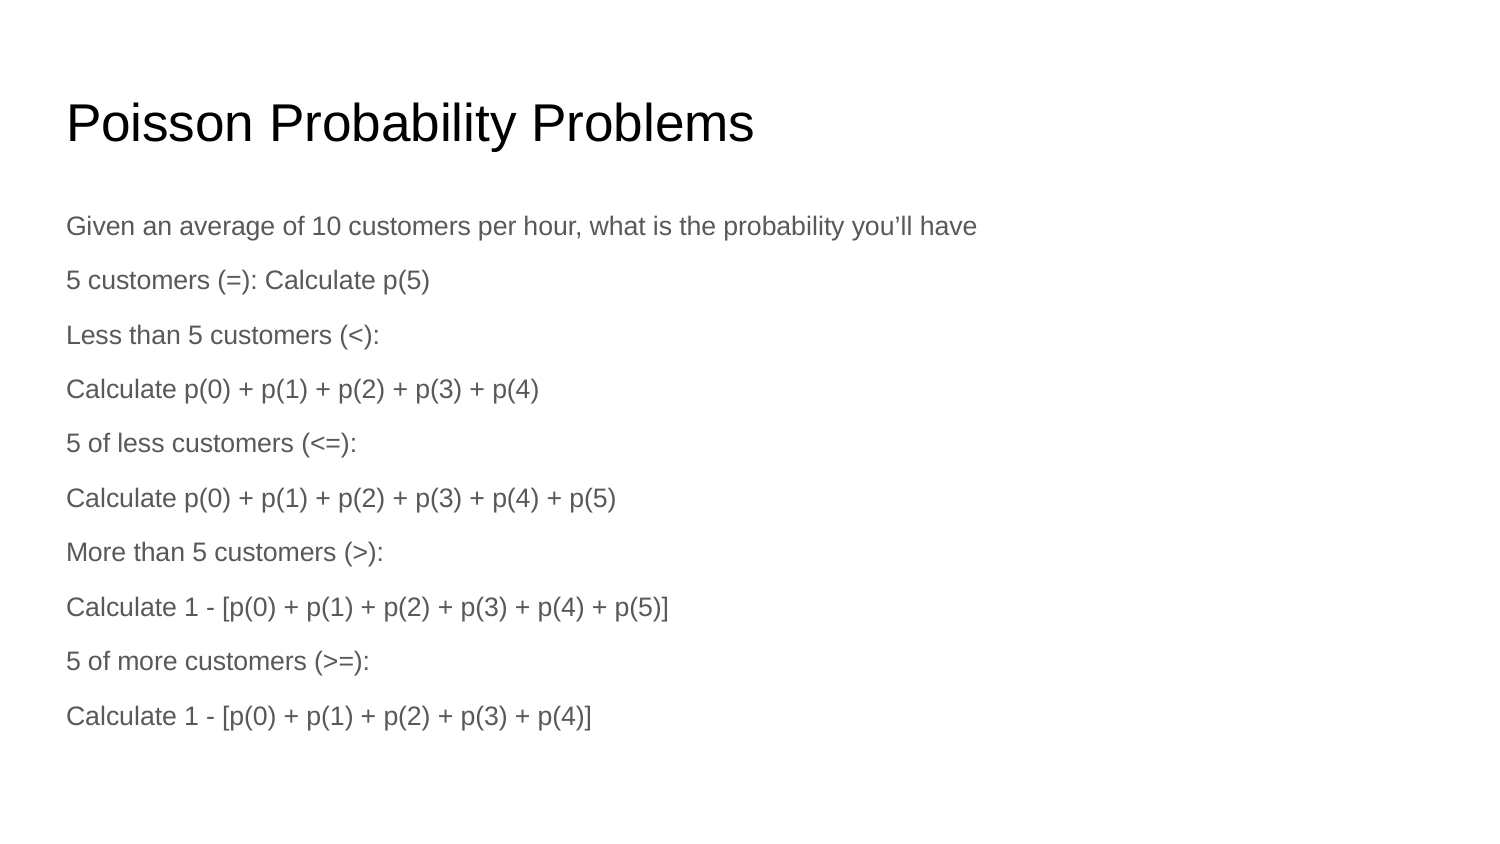

# Poisson Probability Problems

Given an average of 10 customers per hour, what is the probability you’ll have
5 customers (=): Calculate p(5)
Less than 5 customers (<):
Calculate p(0) + p(1) + p(2) + p(3) + p(4)
5 of less customers (<=):
Calculate p(0) + p(1) + p(2) + p(3) + p(4) + p(5)
More than 5 customers (>):
Calculate 1 - [p(0) + p(1) + p(2) + p(3) + p(4) + p(5)]
5 of more customers (>=):
Calculate 1 - [p(0) + p(1) + p(2) + p(3) + p(4)]